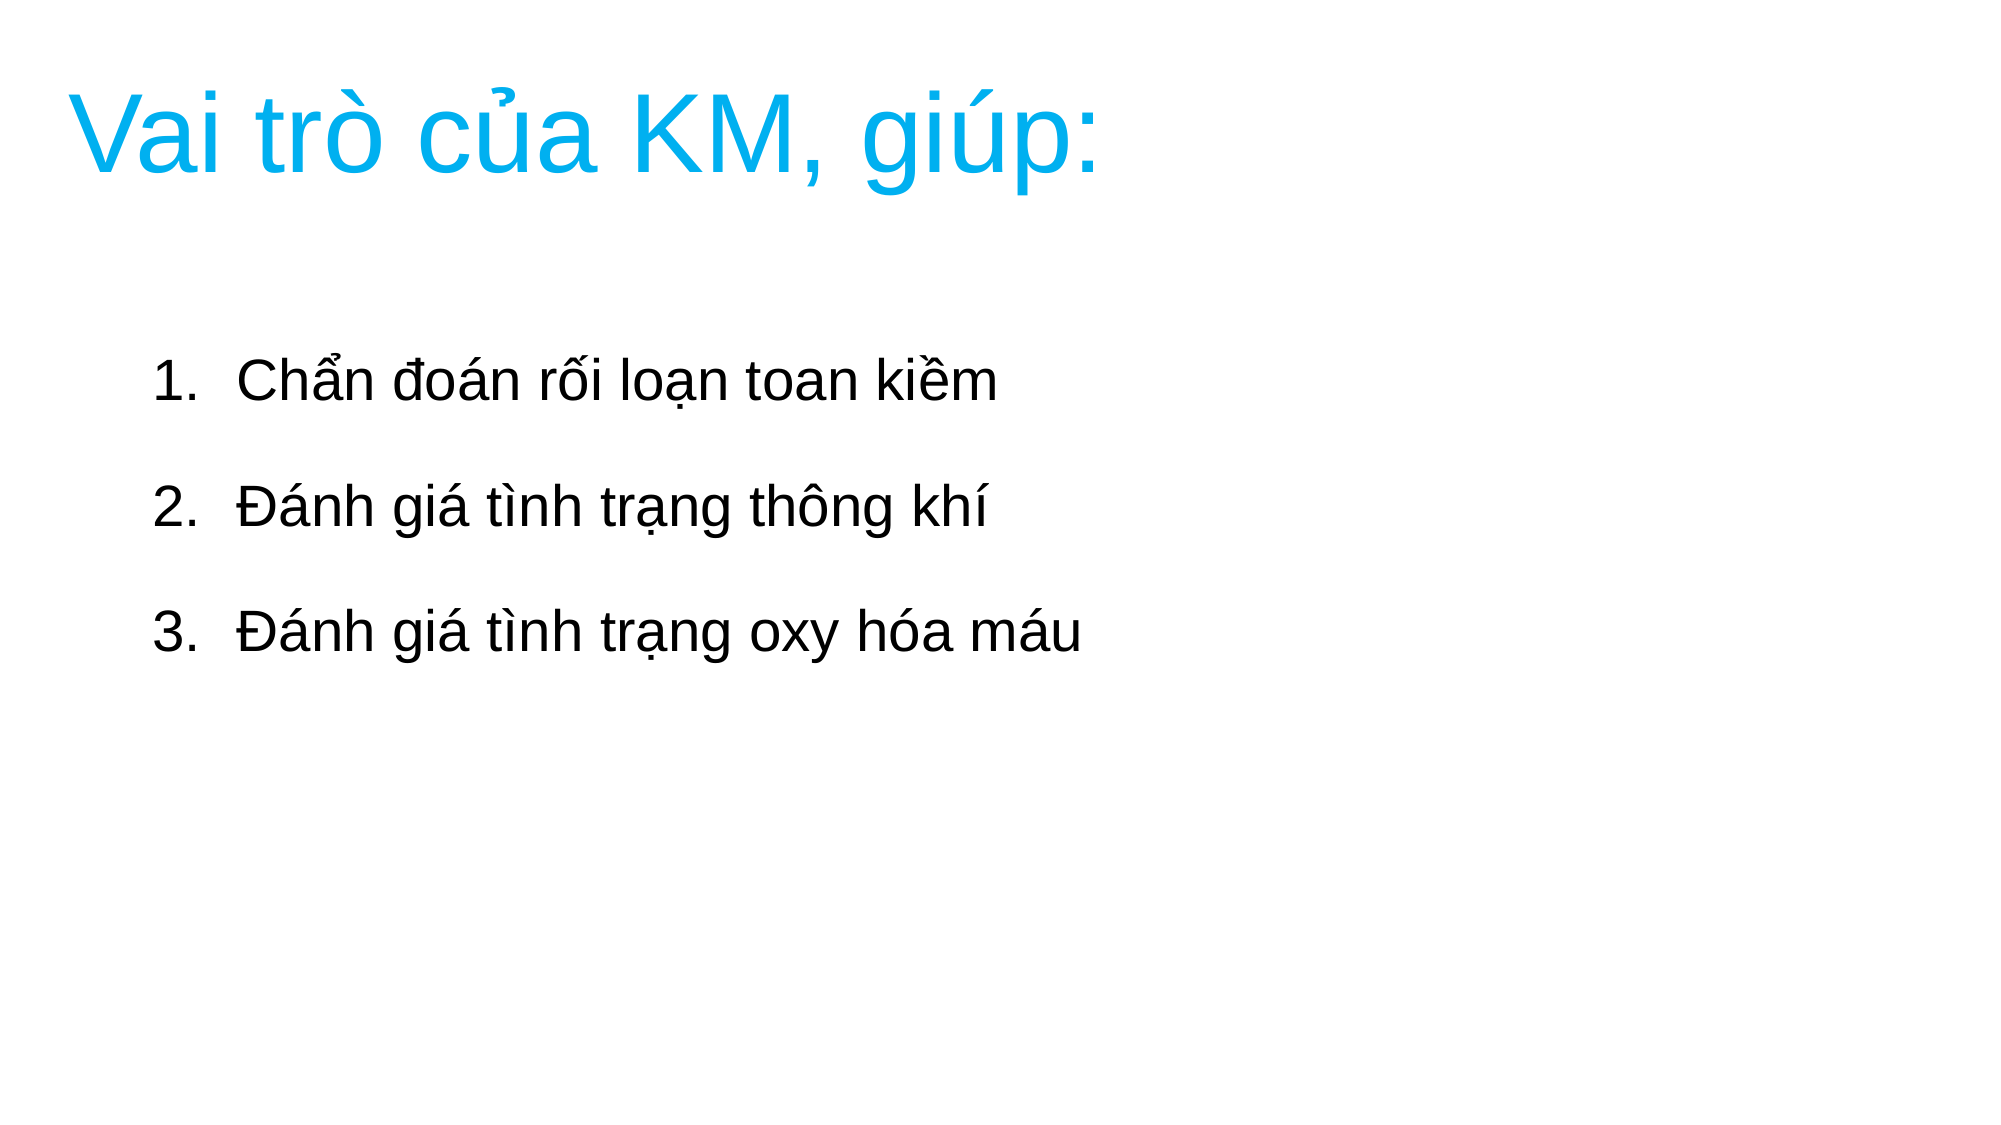

# Vai trò của KM, giúp:
Chẩn đoán rối loạn toan kiềm
Đánh giá tình trạng thông khí
Đánh giá tình trạng oxy hóa máu